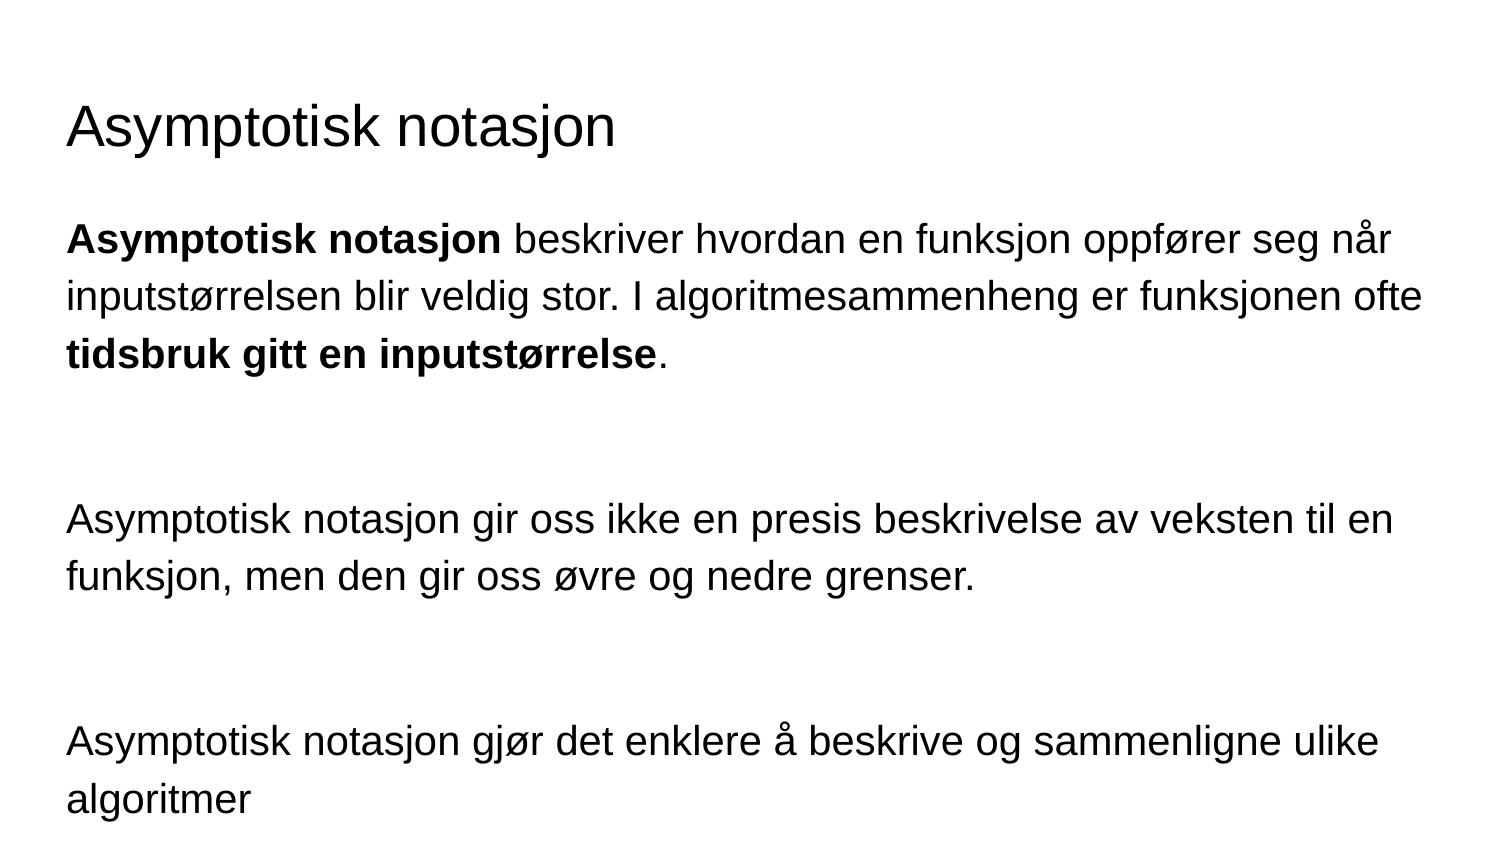

# Asymptotisk notasjon
Asymptotisk notasjon beskriver hvordan en funksjon oppfører seg når inputstørrelsen blir veldig stor. I algoritmesammenheng er funksjonen ofte tidsbruk gitt en inputstørrelse.

Asymptotisk notasjon gir oss ikke en presis beskrivelse av veksten til en funksjon, men den gir oss øvre og nedre grenser.

Asymptotisk notasjon gjør det enklere å beskrive og sammenligne ulike algoritmer